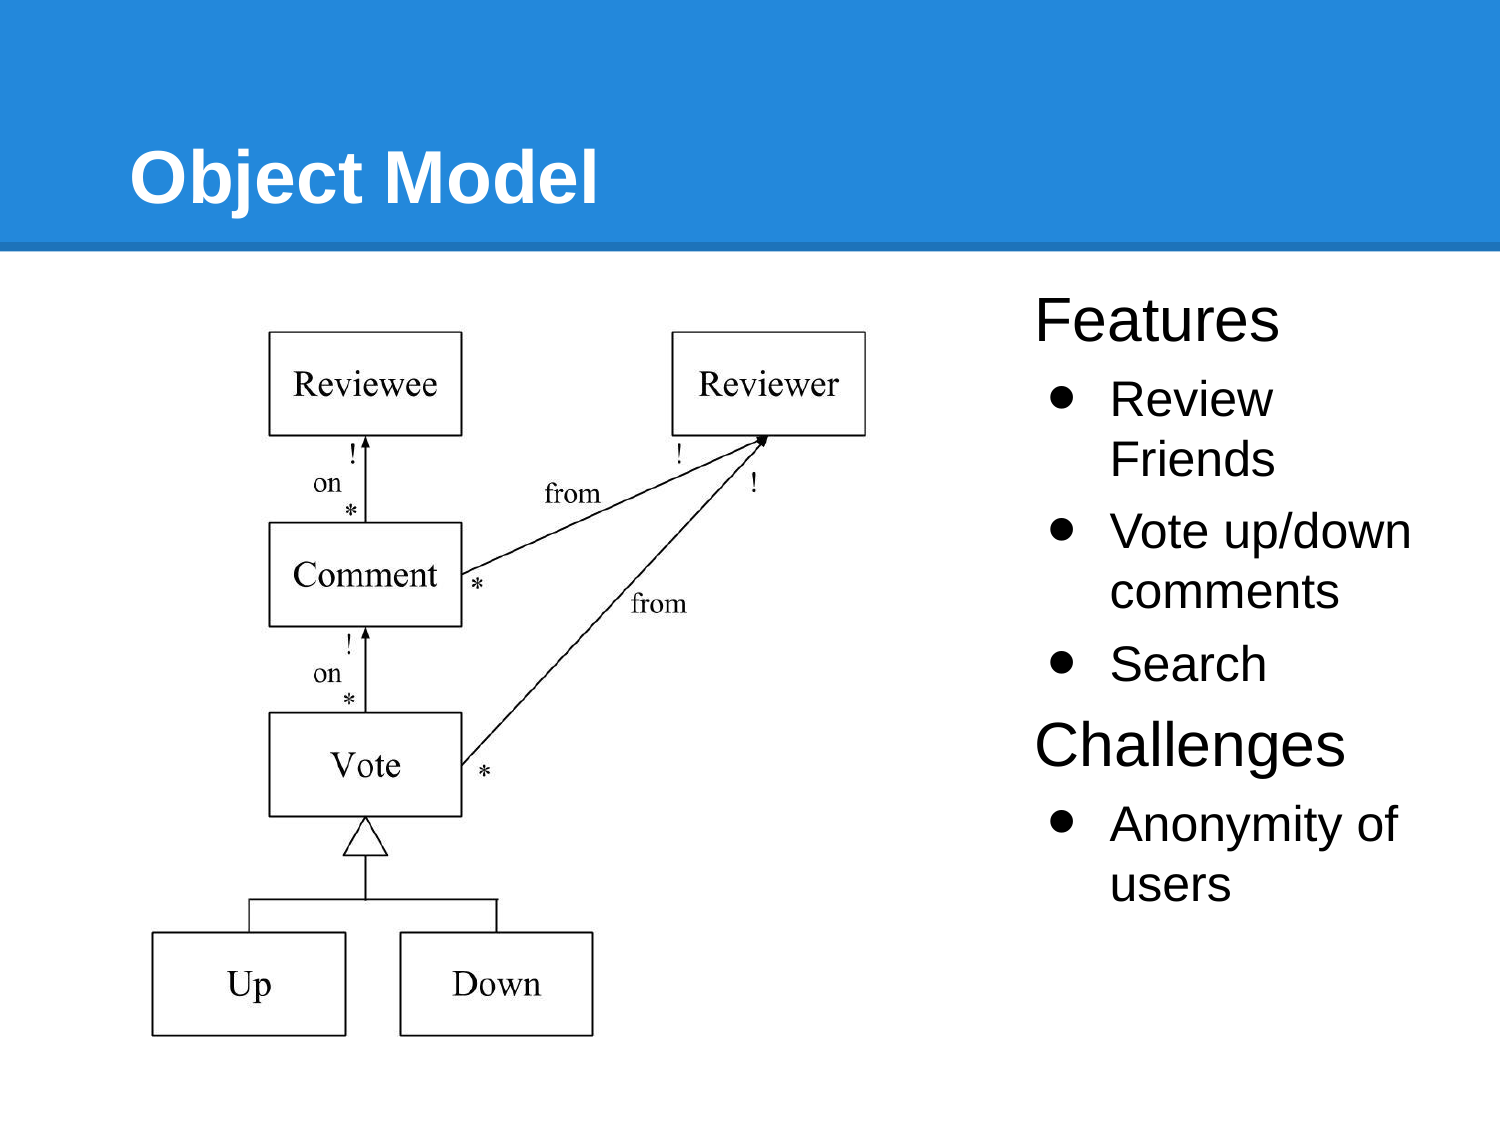

# Object Model
Features
Review Friends
Vote up/down comments
Search
Challenges
Anonymity of users